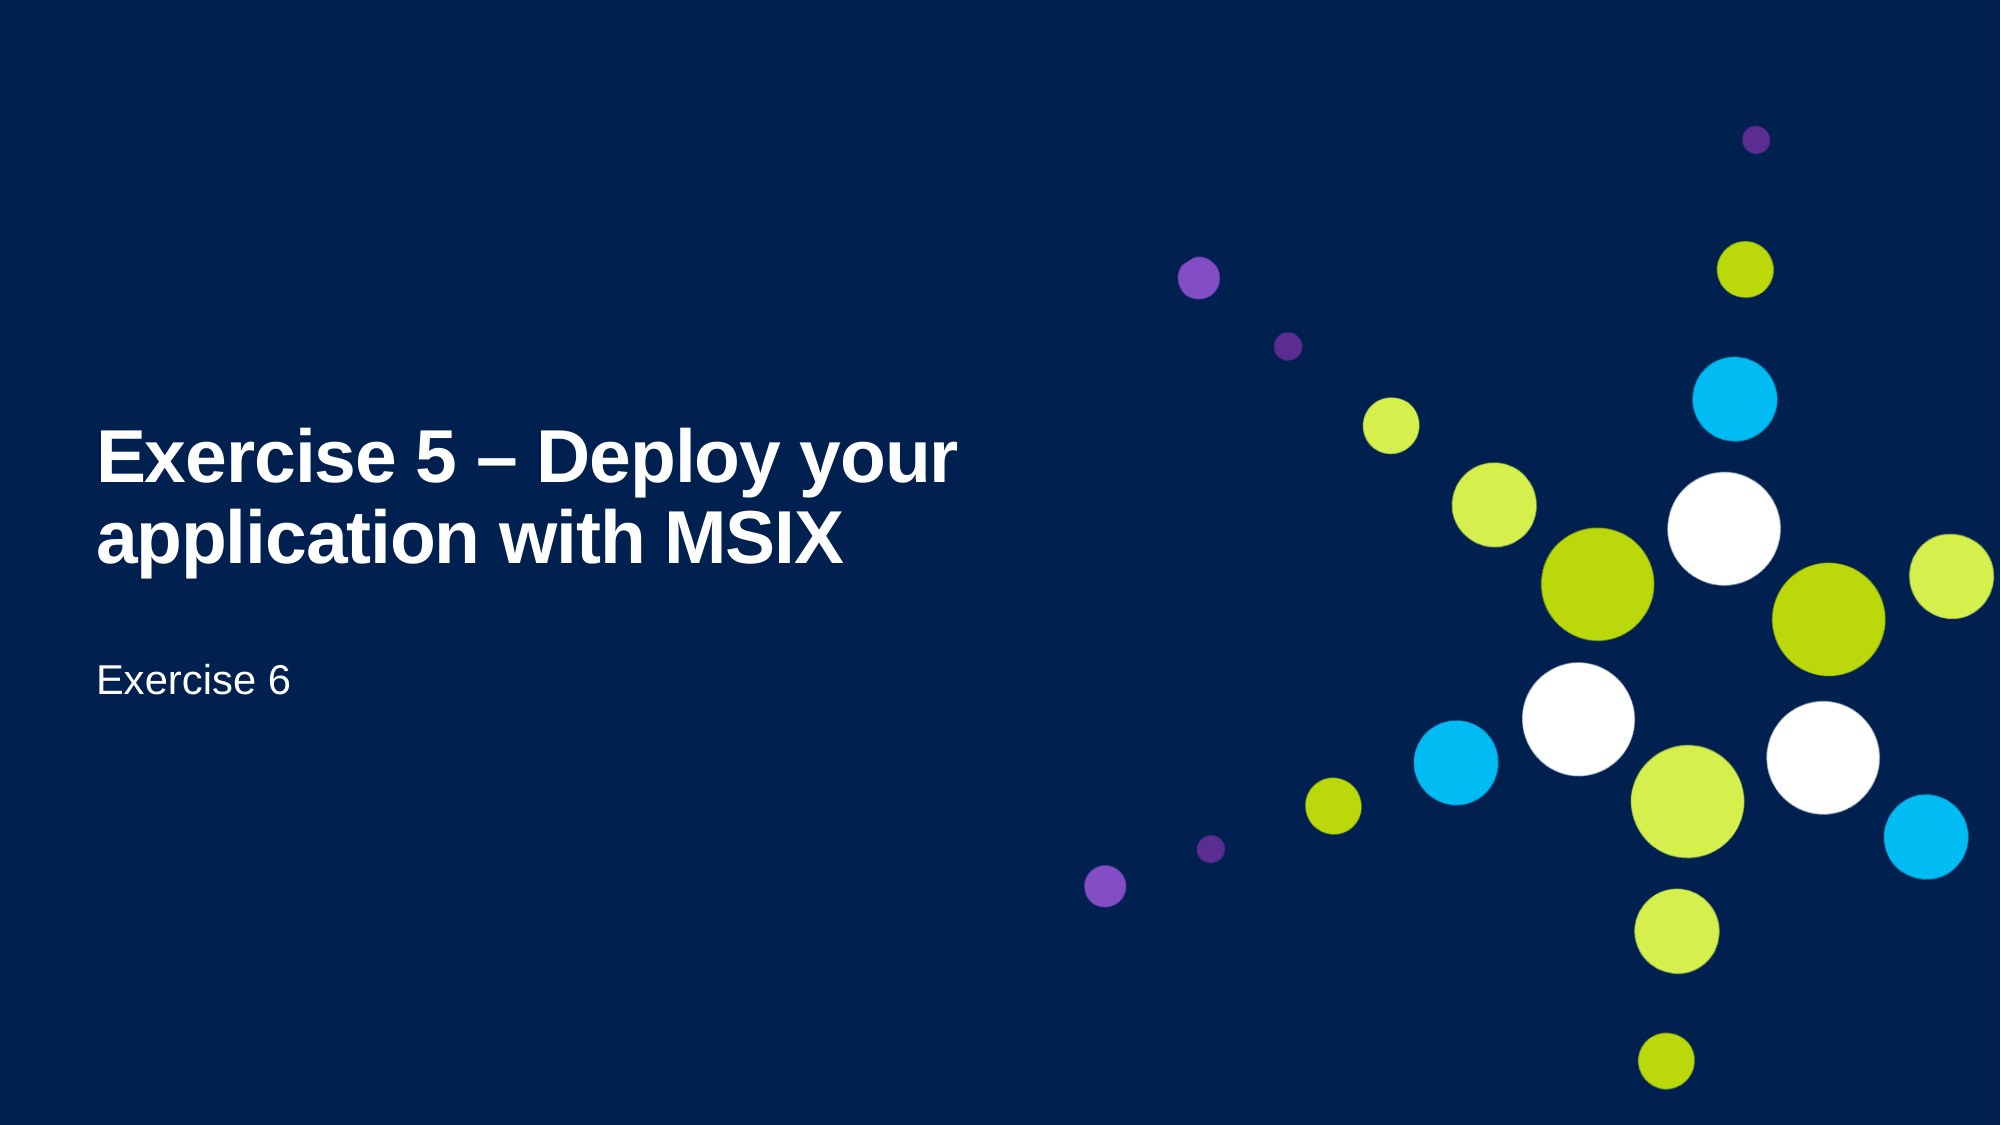

# Exercise 5 – Deploy your application with MSIX
Exercise 6